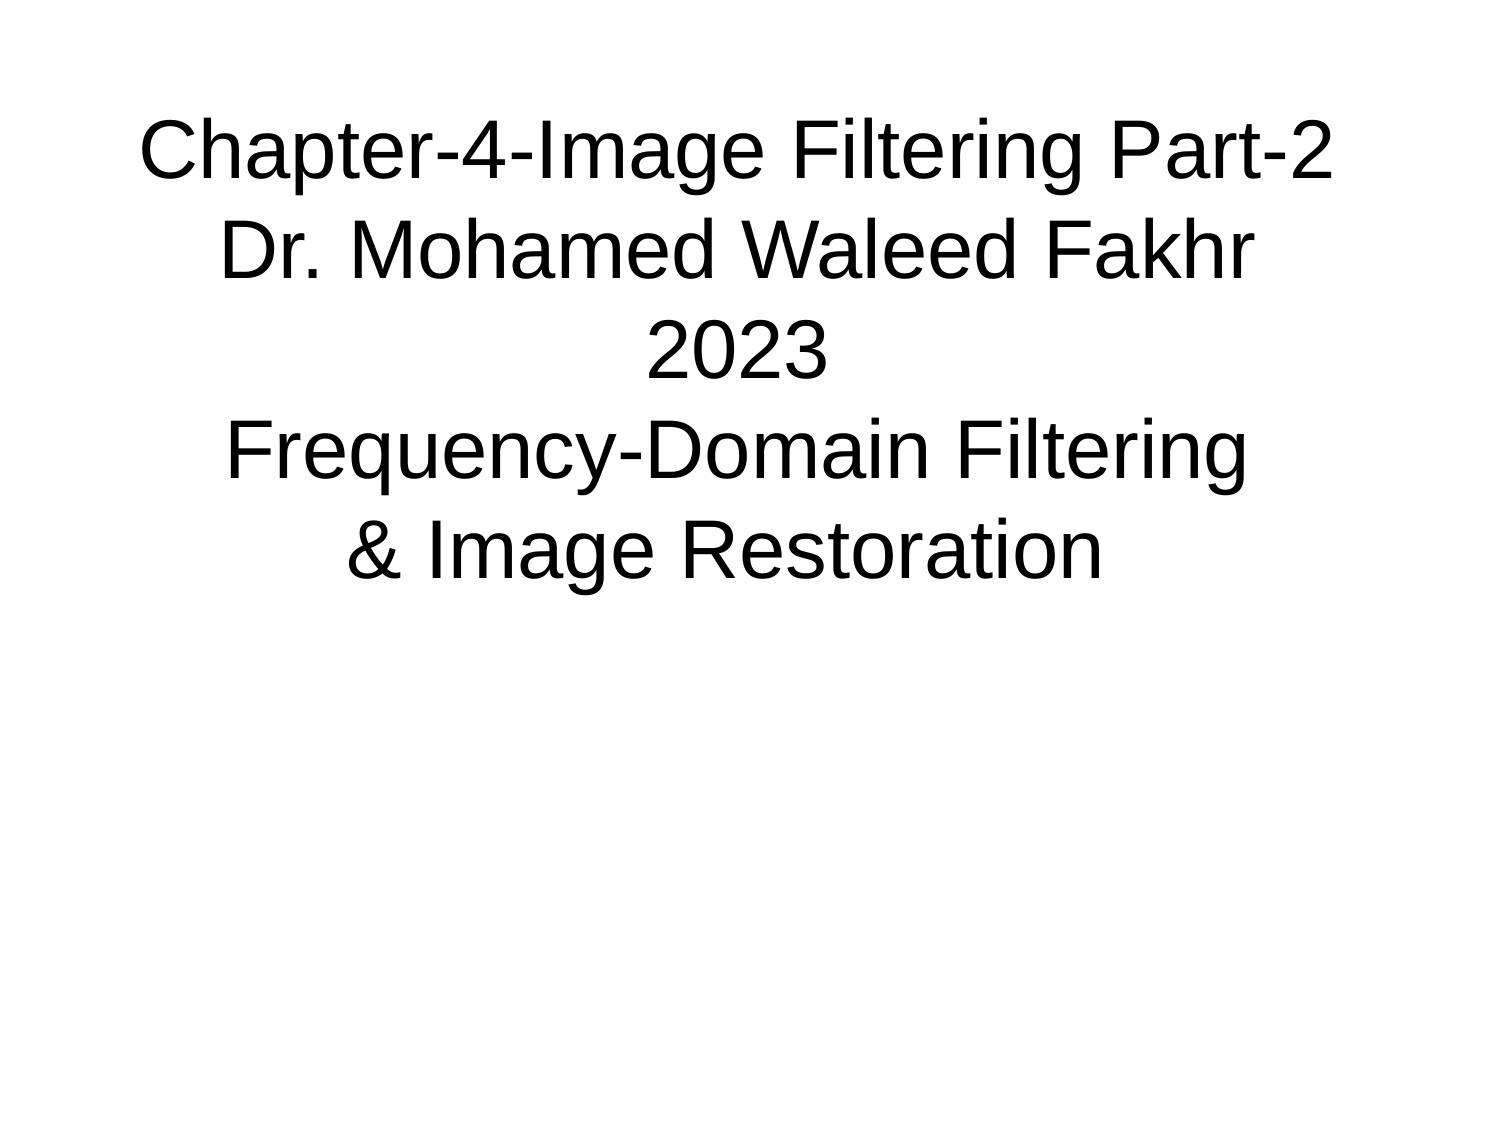

# Chapter-4-Image Filtering Part-2 Dr. Mohamed Waleed Fakhr 2023 Frequency-Domain Filtering & Image Restoration